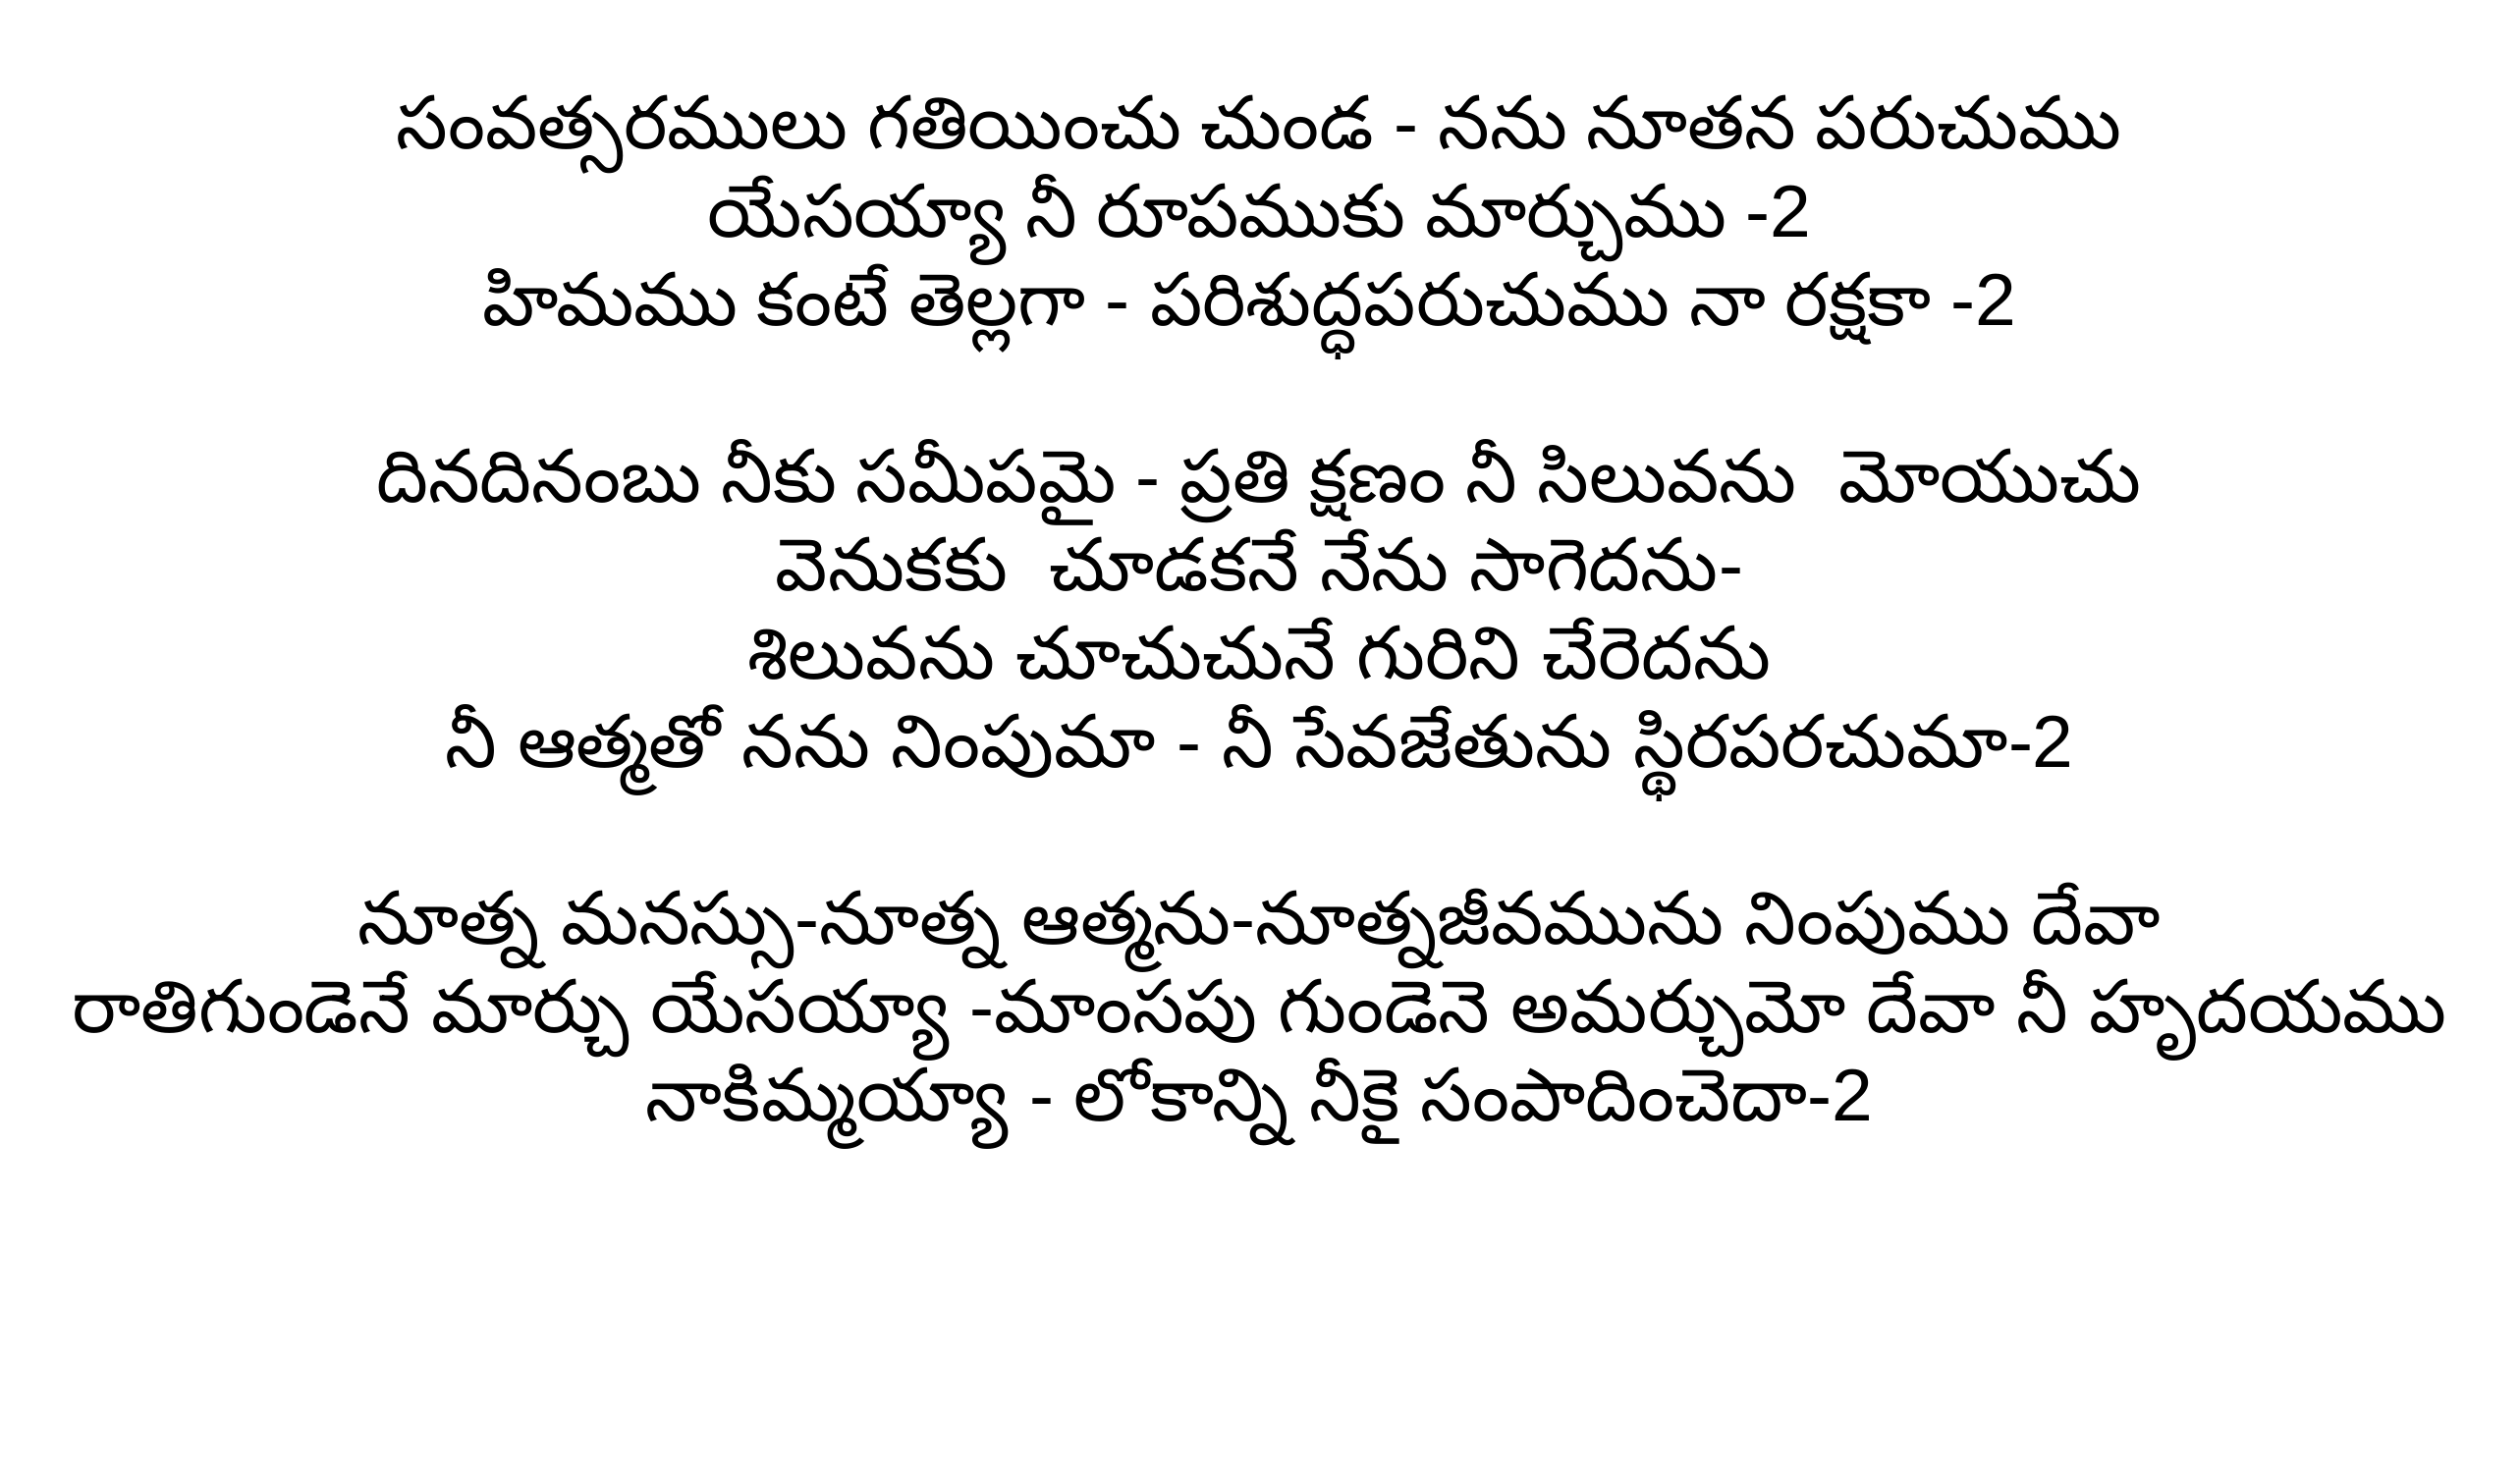

సంవత్సరములు గతియించు చుండ - నను నూతన పరుచుము
యేసయ్యా నీ రూపముకు మార్చుము -2
హిమము కంటే తెల్లగా - పరిశుద్ధపరుచుము నా రక్షకా -2

దినదినంబు నీకు సమీపమై - ప్రతి క్షణం నీ సిలువను  మోయుచు
వెనుకకు  చూడకనే నేను సాగెదను-
శిలువను చూచుచునే గురిని చేరెదను
నీ ఆత్మతో నను నింపుమా - నీ సేవజేతును స్థిరపరచుమా-2

నూత్న మనస్సు-నూత్న ఆత్మను-నూత్నజీవమును నింపుము దేవా
రాతిగుండెనే మార్చు యేసయ్యా -మాంసపు గుండెనె అమర్చుమో దేవా నీ హృదయము నాకిమ్మయ్యా - లోకాన్ని నీకై సంపాదించెదా-2